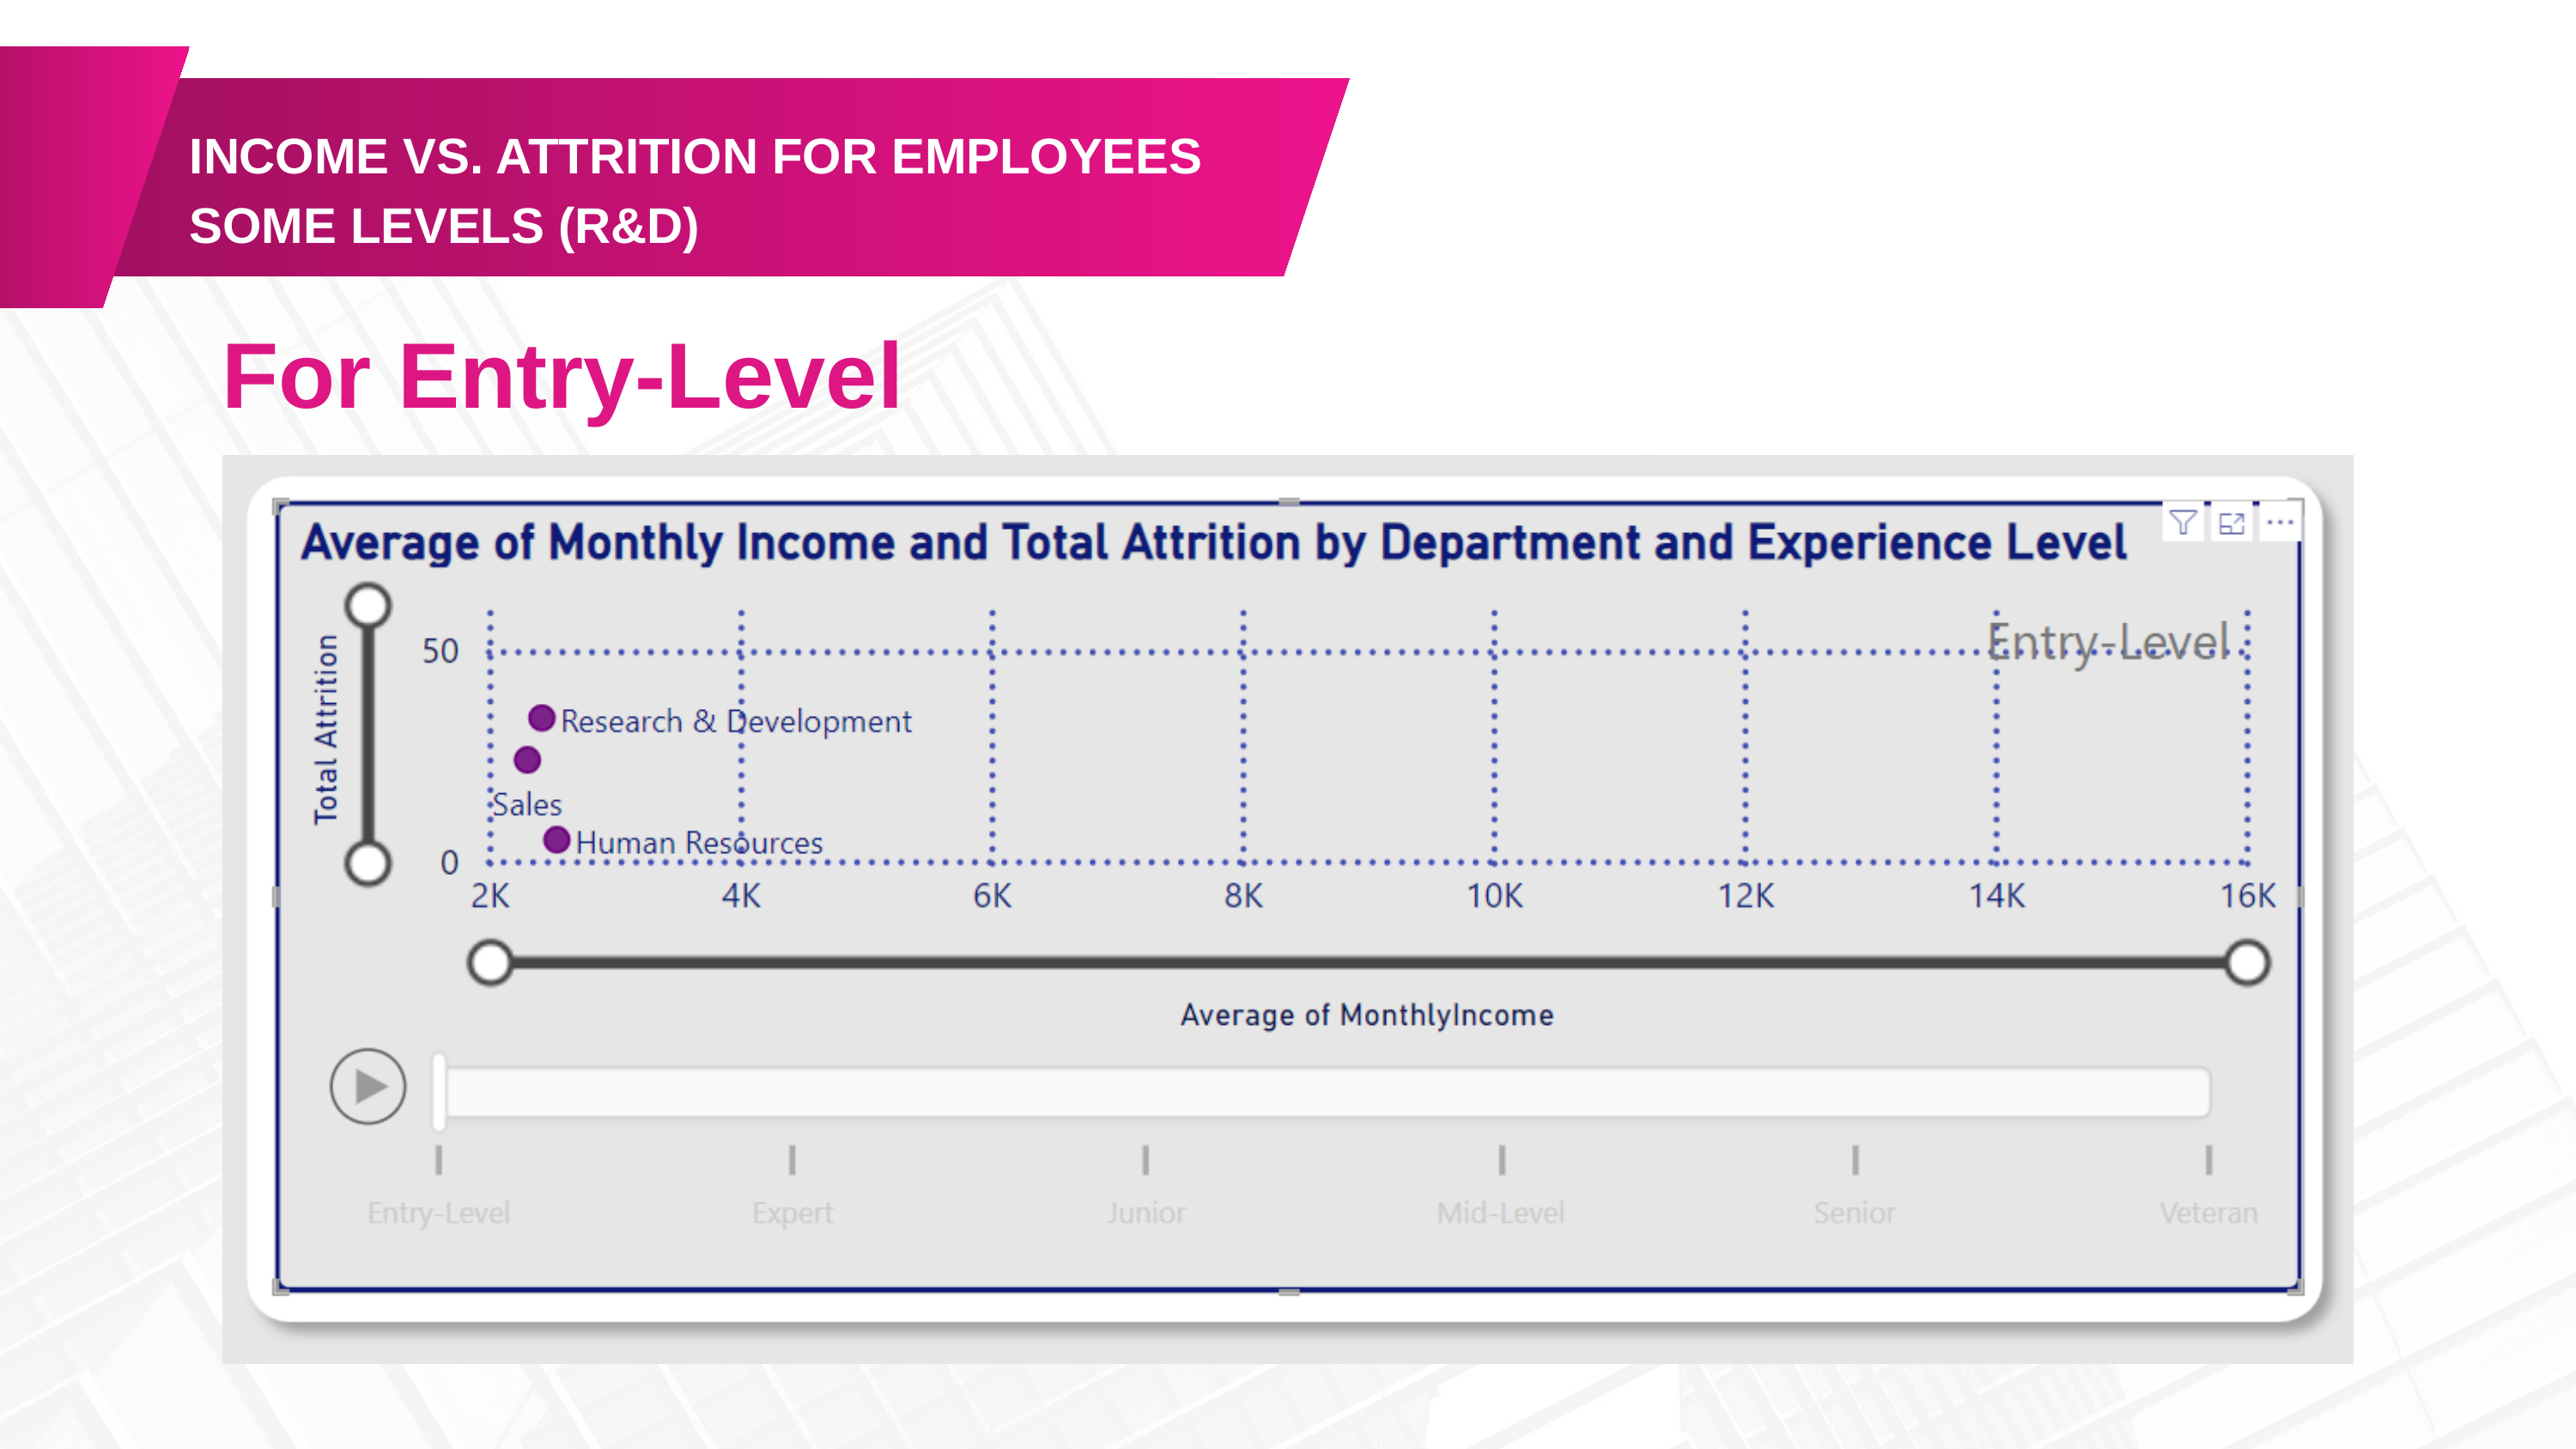

INCOME VS. ATTRITION FOR EMPLOYEES SOME LEVELS (R&D)
For Entry-Level